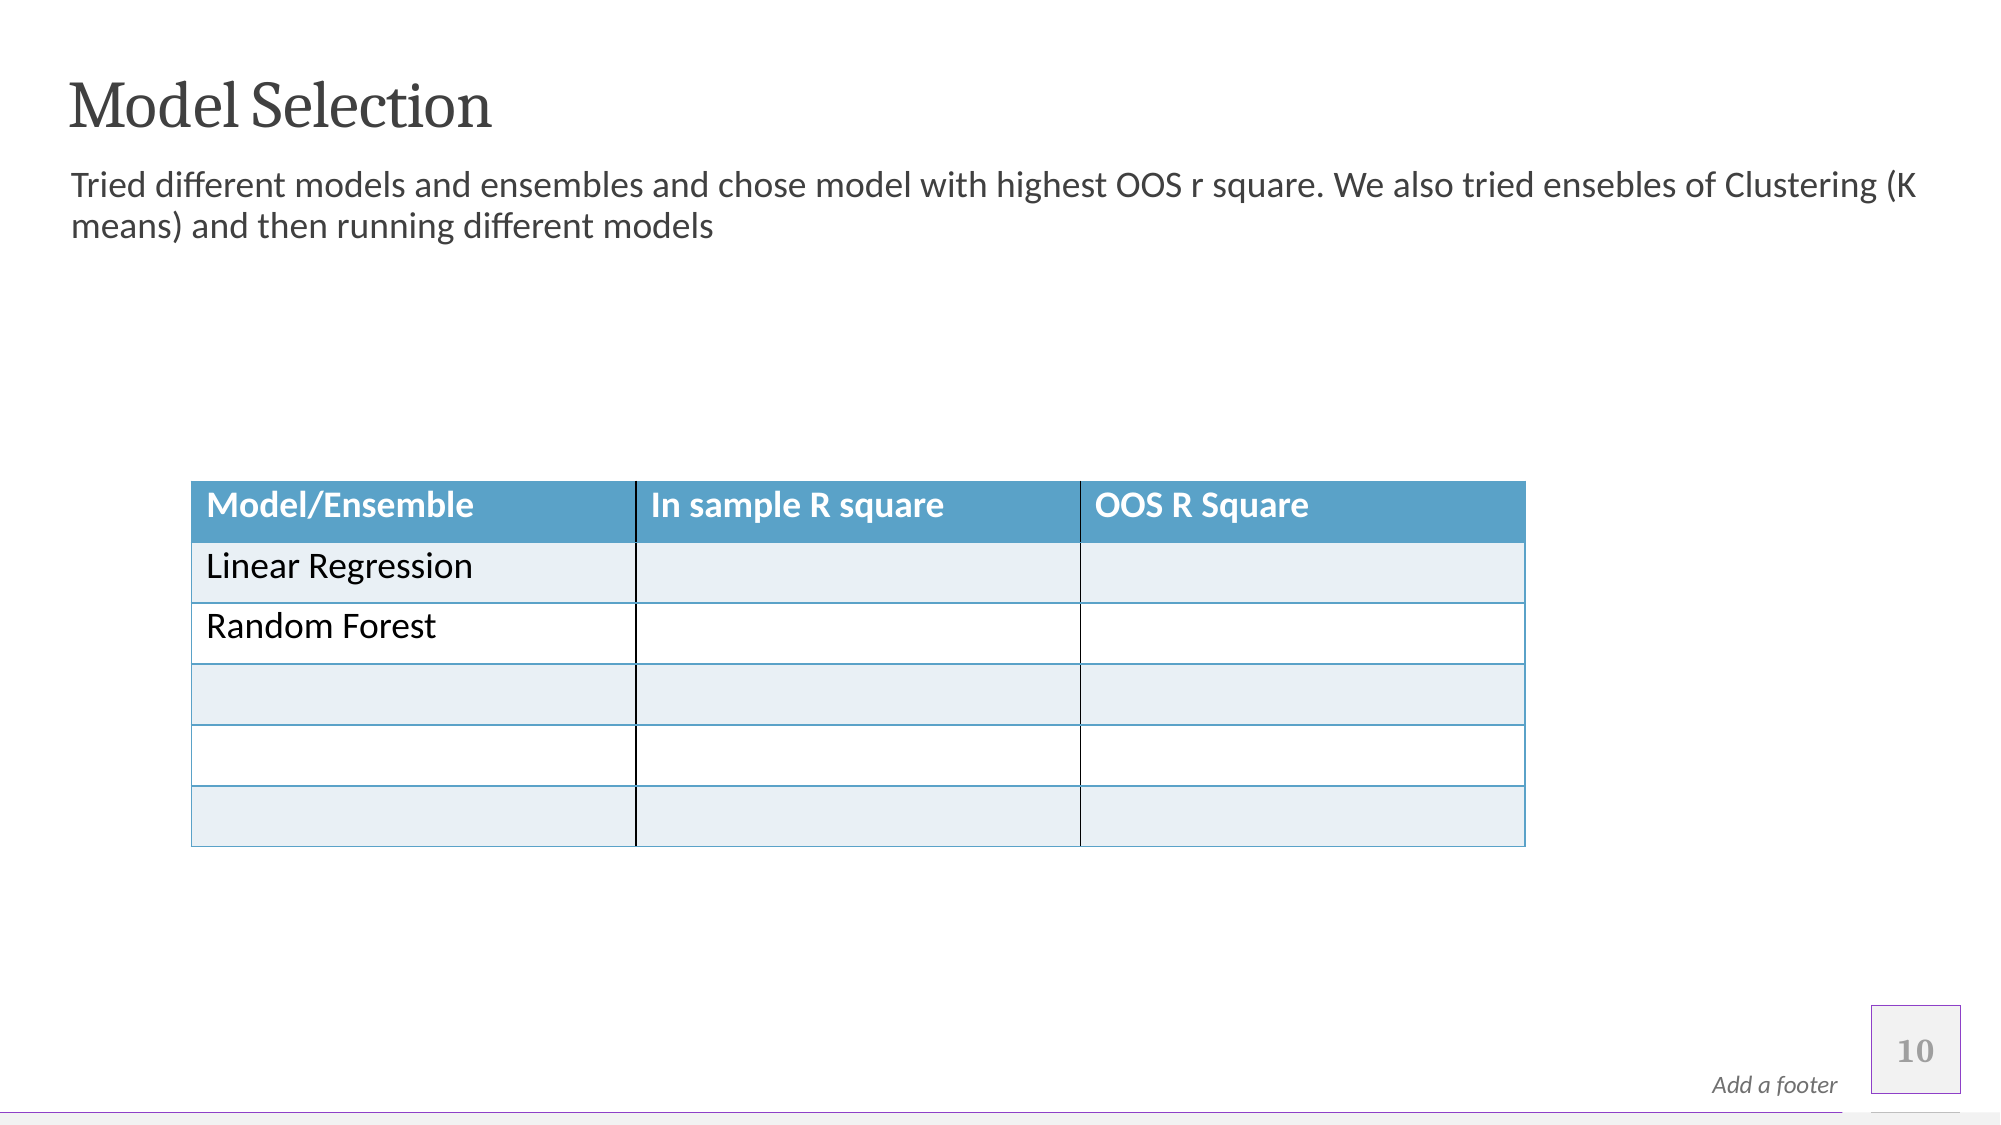

# Model Selection
Tried different models and ensembles and chose model with highest OOS r square. We also tried ensebles of Clustering (K means) and then running different models

| Model/Ensemble | In sample R square | OOS R Square |
| --- | --- | --- |
| Linear Regression |  |  |
| Random Forest |  |  |
|  |  |  |
|  |  |  |
|  |  |  |
10
Add a footer